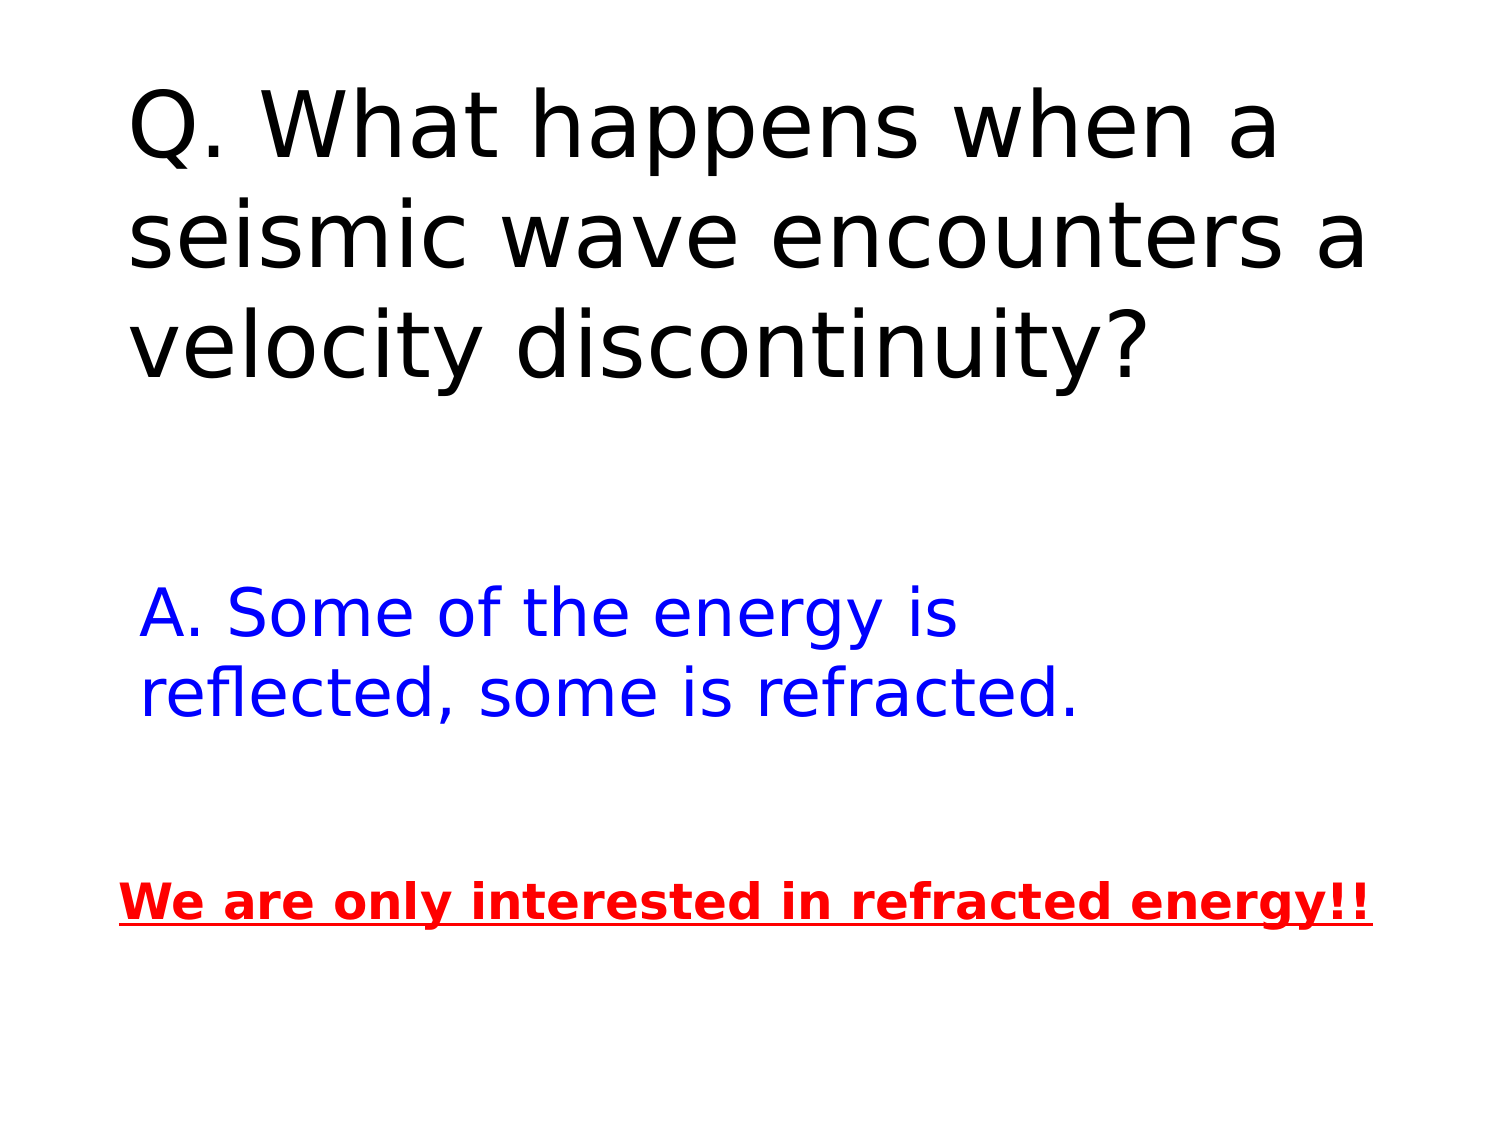

# Q. What happens when a seismic wave encounters a velocity discontinuity?
A. Some of the energy is reflected, some is refracted.
We are only interested in refracted energy!!